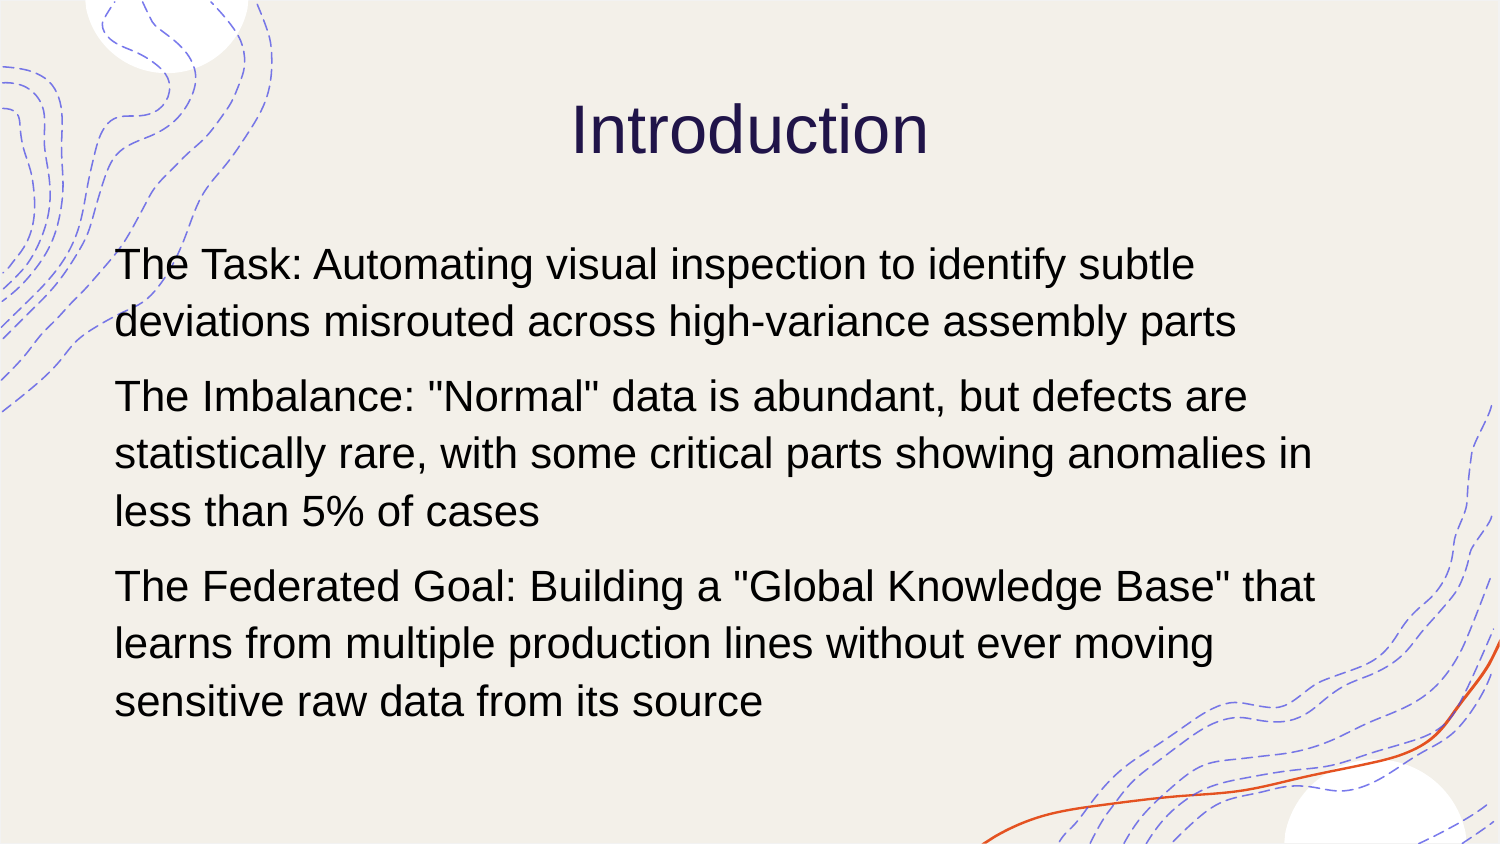

# Introduction
The Task: Automating visual inspection to identify subtle deviations misrouted across high-variance assembly parts
The Imbalance: "Normal" data is abundant, but defects are statistically rare, with some critical parts showing anomalies in less than 5% of cases
The Federated Goal: Building a "Global Knowledge Base" that learns from multiple production lines without ever moving sensitive raw data from its source